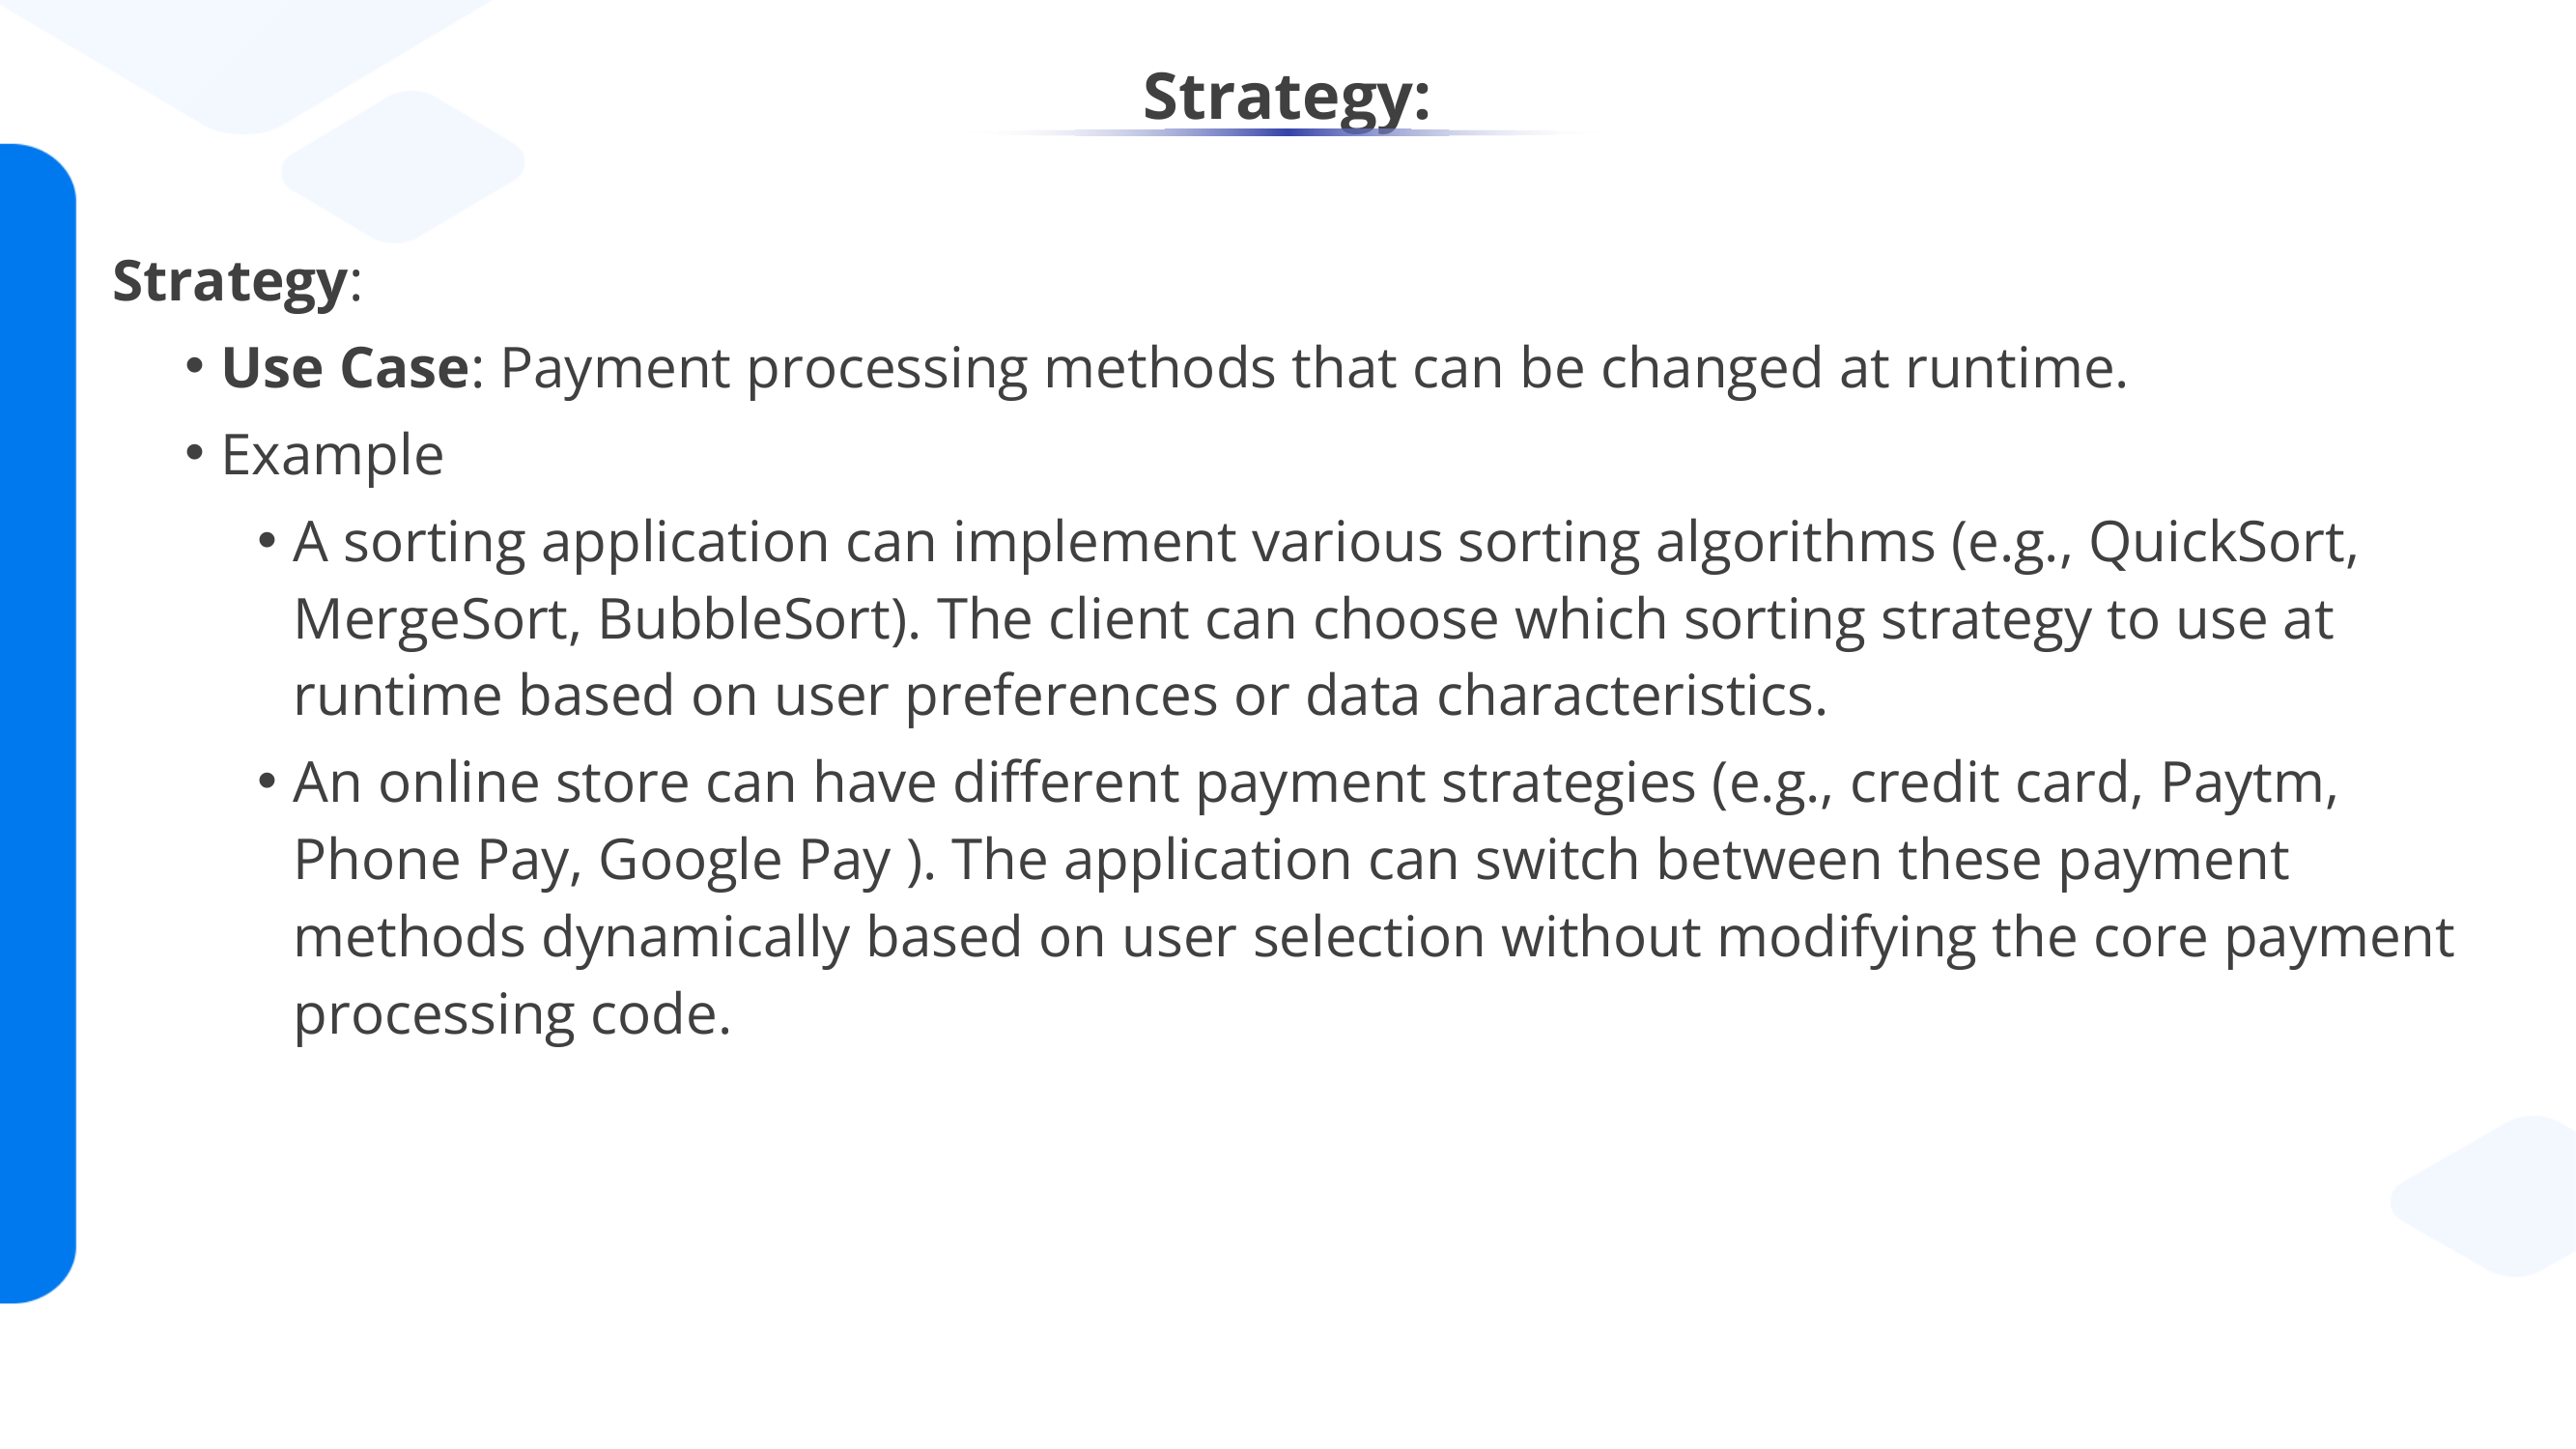

# Strategy:

Strategy:
Use Case: Payment processing methods that can be changed at runtime.
Example
A sorting application can implement various sorting algorithms (e.g., QuickSort, MergeSort, BubbleSort). The client can choose which sorting strategy to use at runtime based on user preferences or data characteristics.
An online store can have different payment strategies (e.g., credit card, Paytm, Phone Pay, Google Pay ). The application can switch between these payment methods dynamically based on user selection without modifying the core payment processing code.